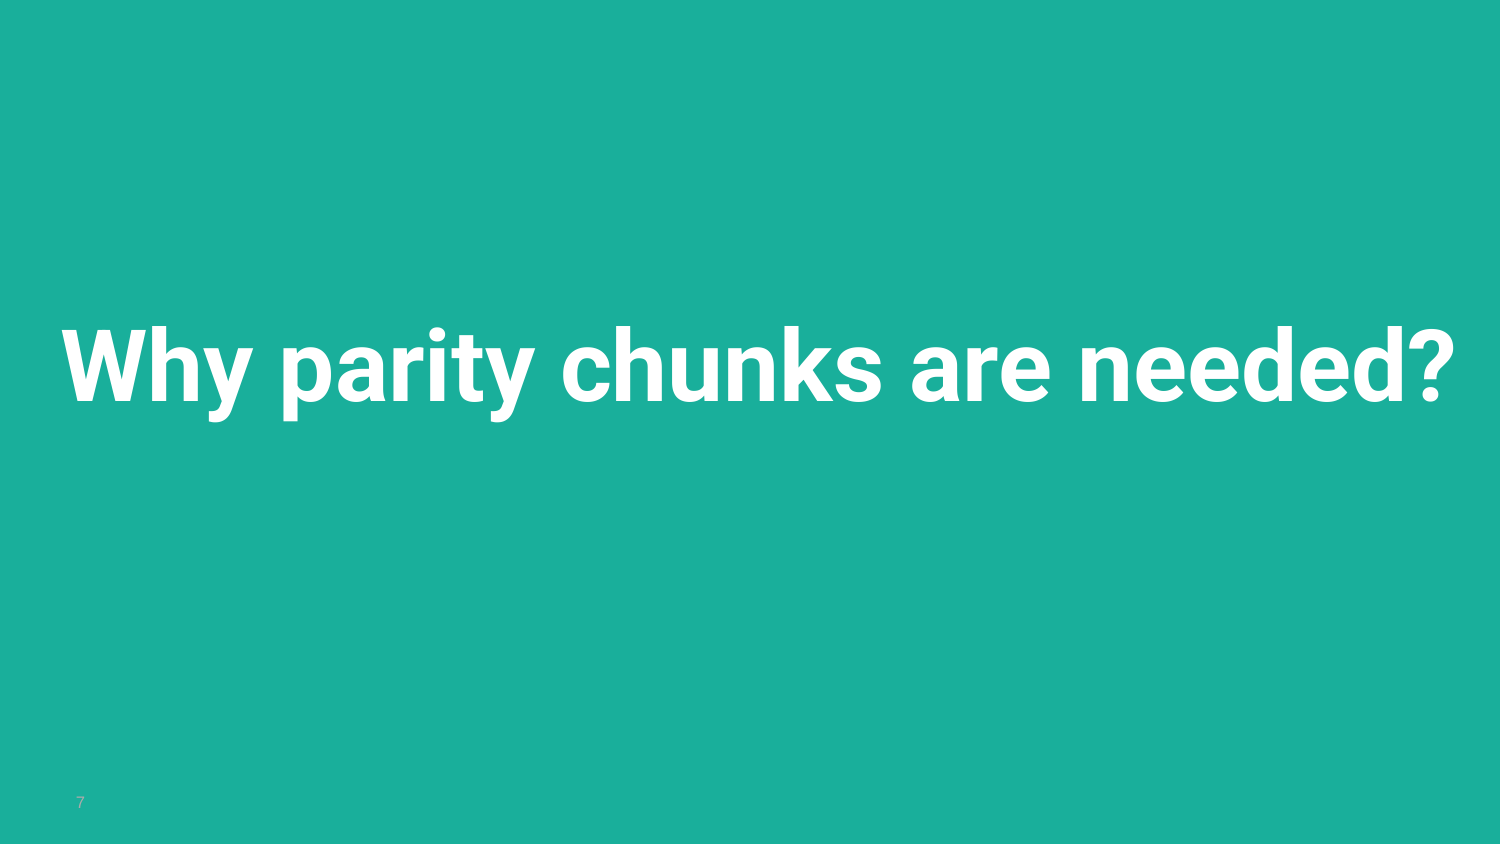

# Why parity chunks are needed?
7